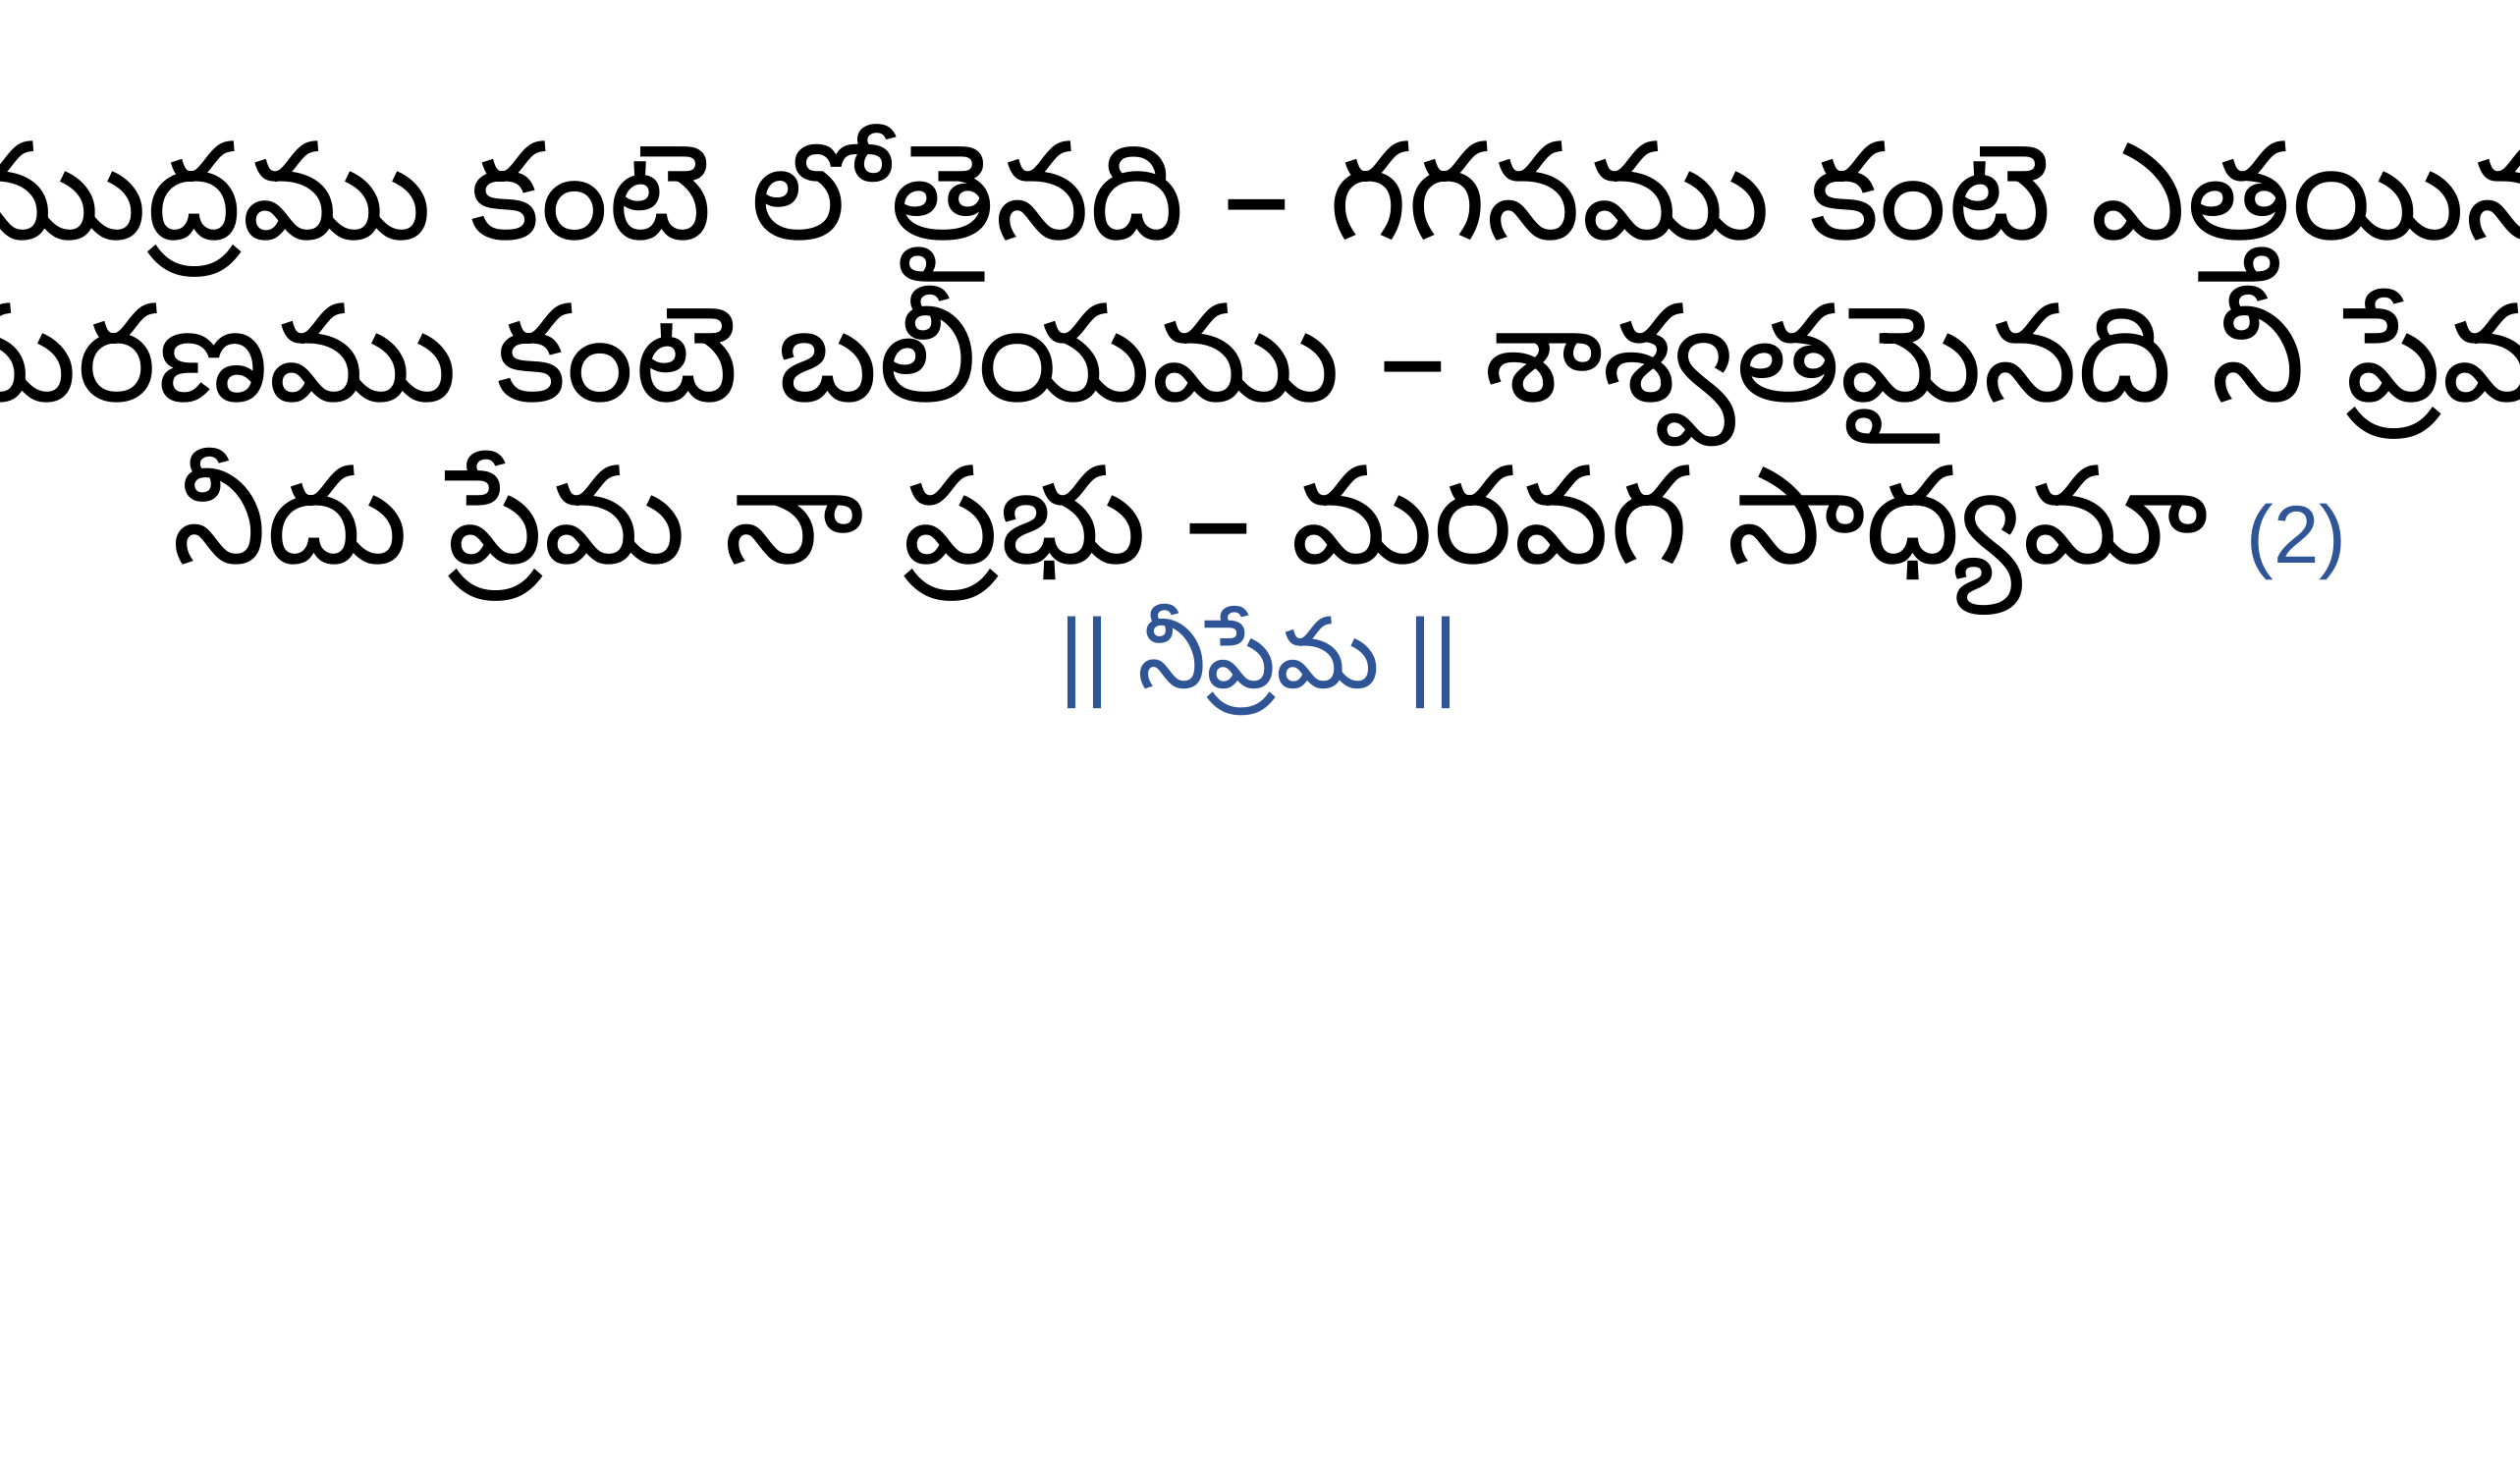

సముద్రము కంటె లోతైనది – గగనము కంటె ఎత్తయినది
మరణము కంటె బలీయము – శాశ్వతమైనది నీ ప్రేమ
నీదు ప్రేమ నా ప్రభు – మరవగ సాధ్యమా (2)
|| నీప్రేమ ||